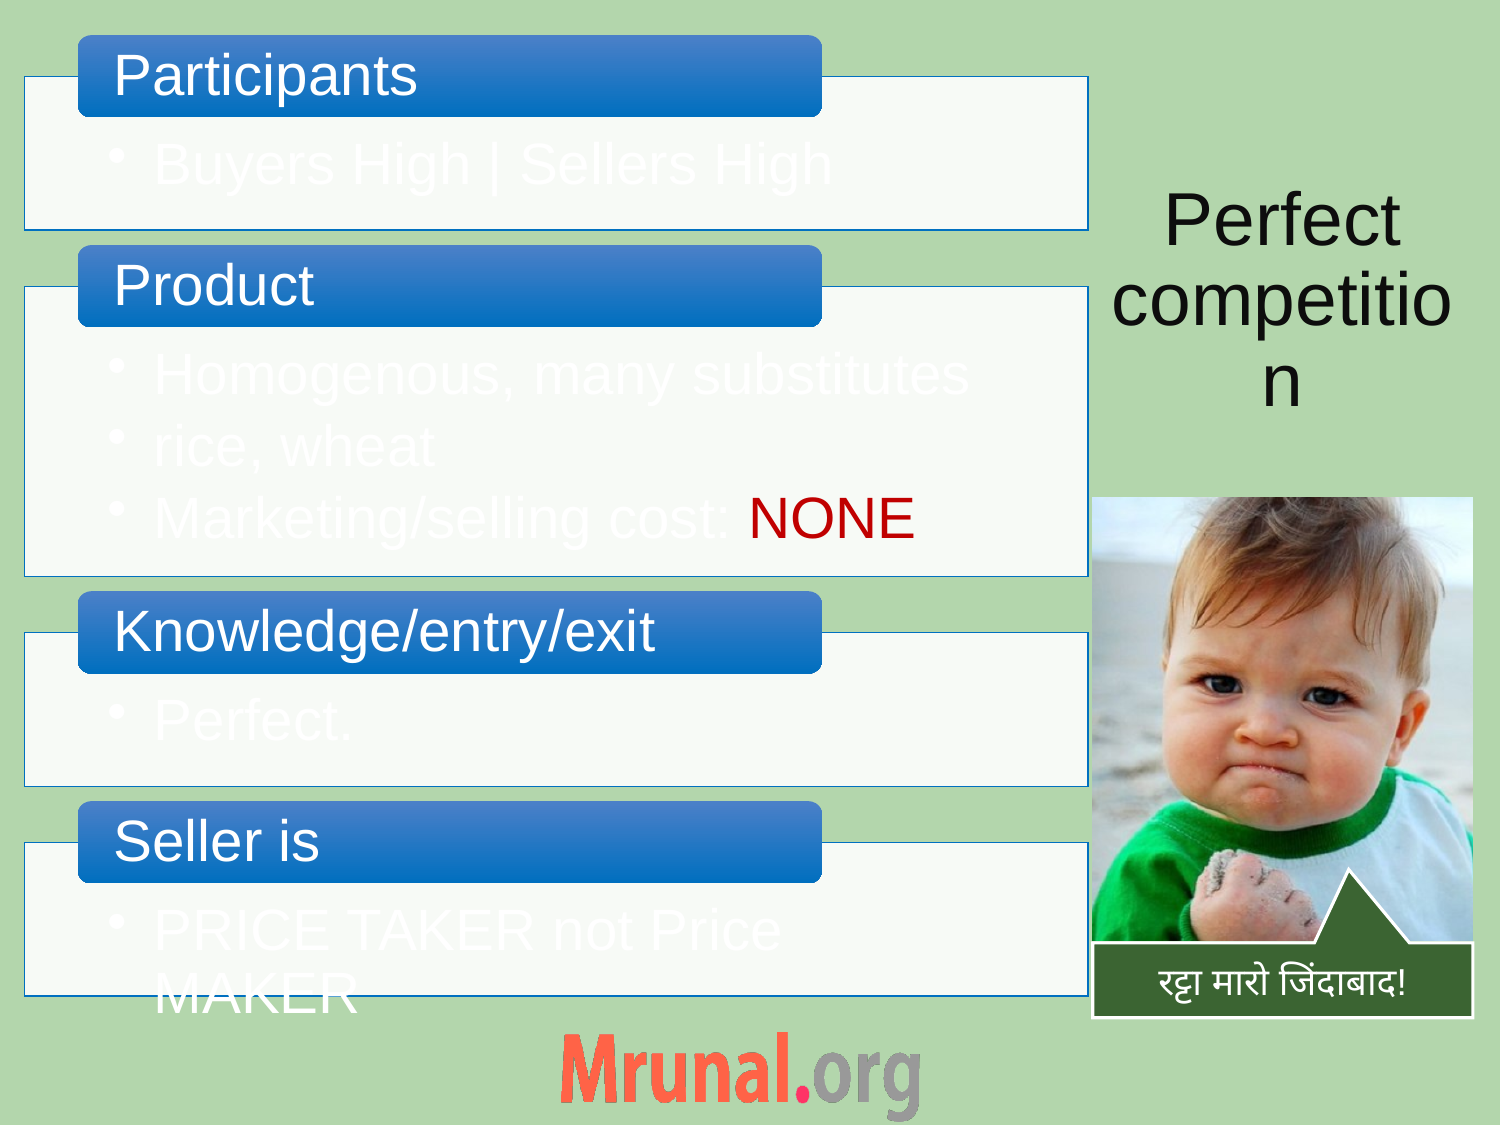

Buyers High | Sellers High
Participants
Homogenous, many substitutes
rice, wheat
Marketing/selling cost: NONE
Product
Perfect.
Knowledge/entry/exit
PRICE TAKER not Price MAKER
Seller is
# Perfect competition